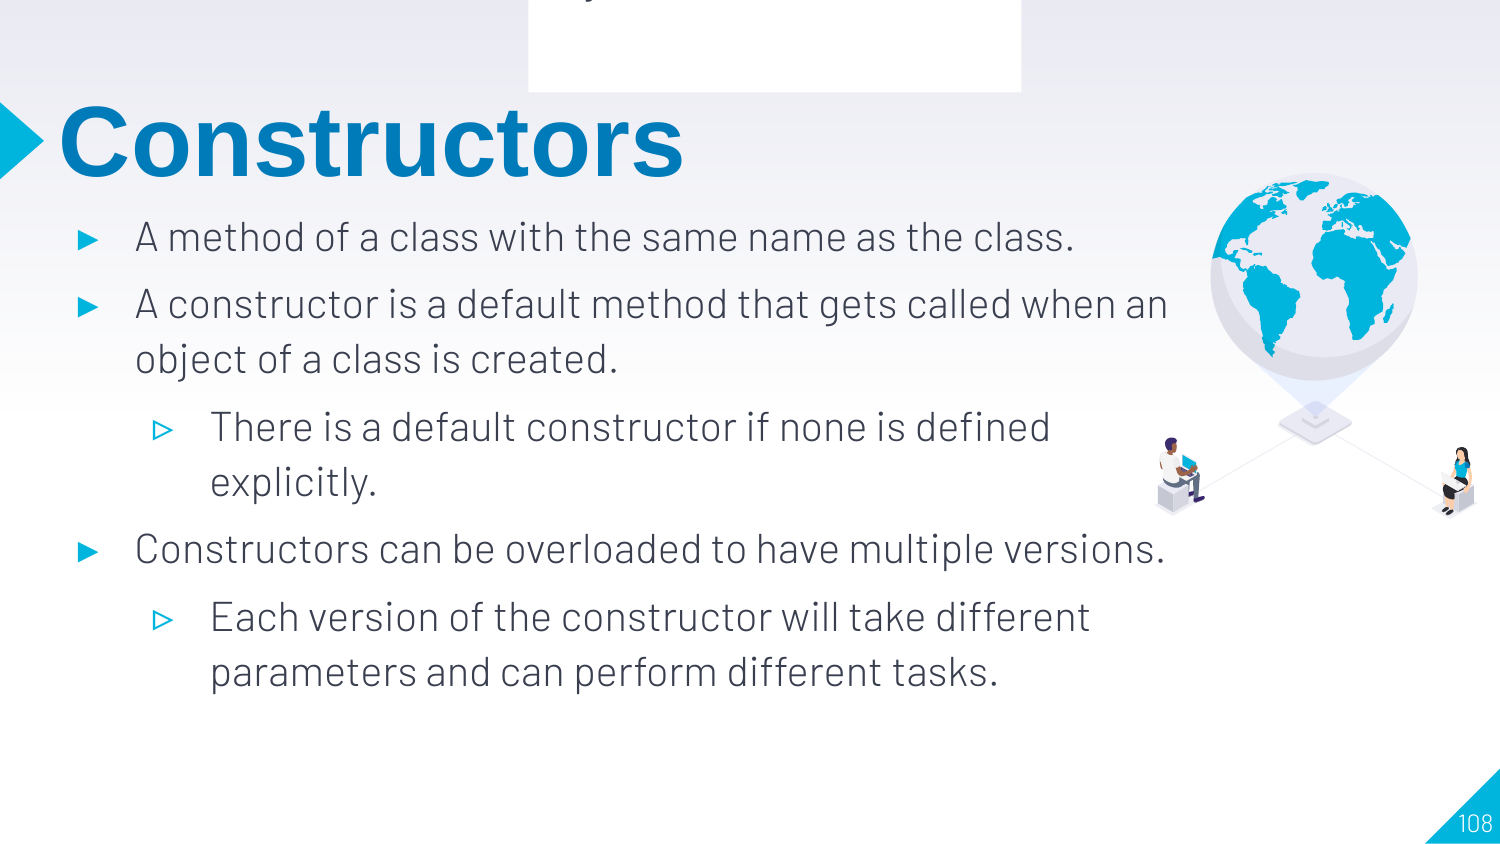

Section Review

Why do we need Collections?

# Constructors

A method of a class with the same name as the class.
A constructor is a default method that gets called when an object of a class is created.
There is a default constructor if none is defined explicitly.
Constructors can be overloaded to have multiple versions.
Each version of the constructor will take different parameters and can perform different tasks.
108